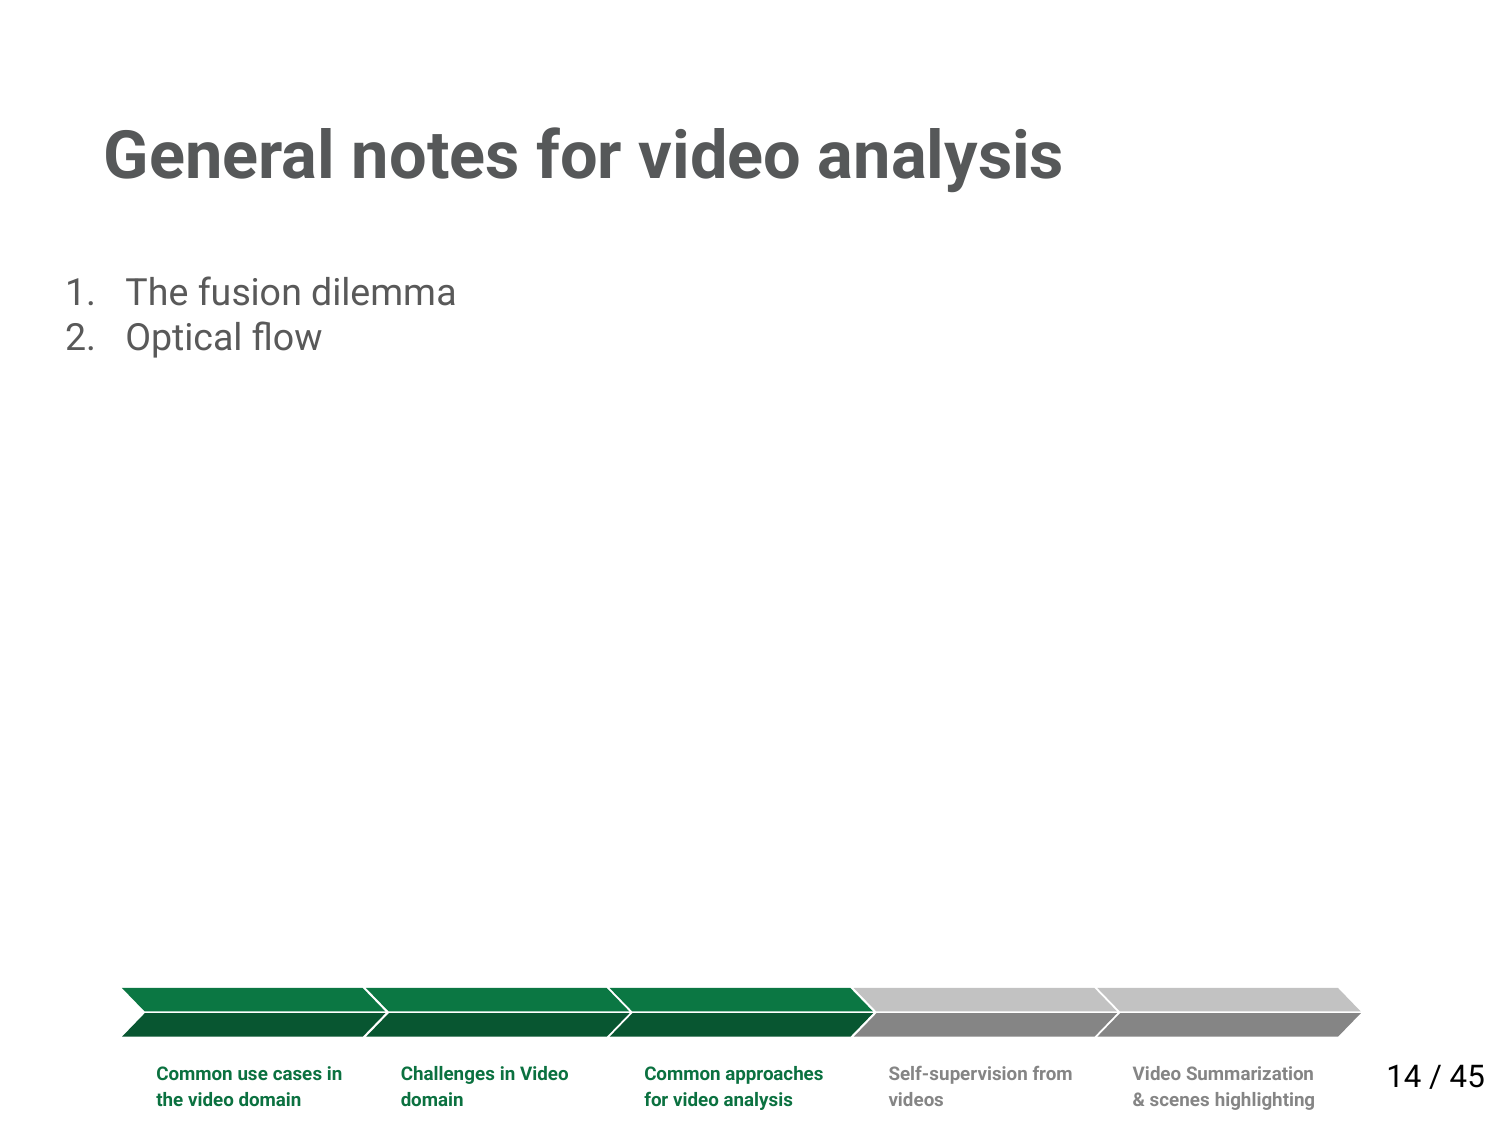

# General notes for video analysis
The fusion dilemma
Optical flow

Common use cases in the video domain

Challenges in Video domain

Self-supervision from videos

Video Summarization & scenes highlighting
14 / 45
Common approaches for video analysis